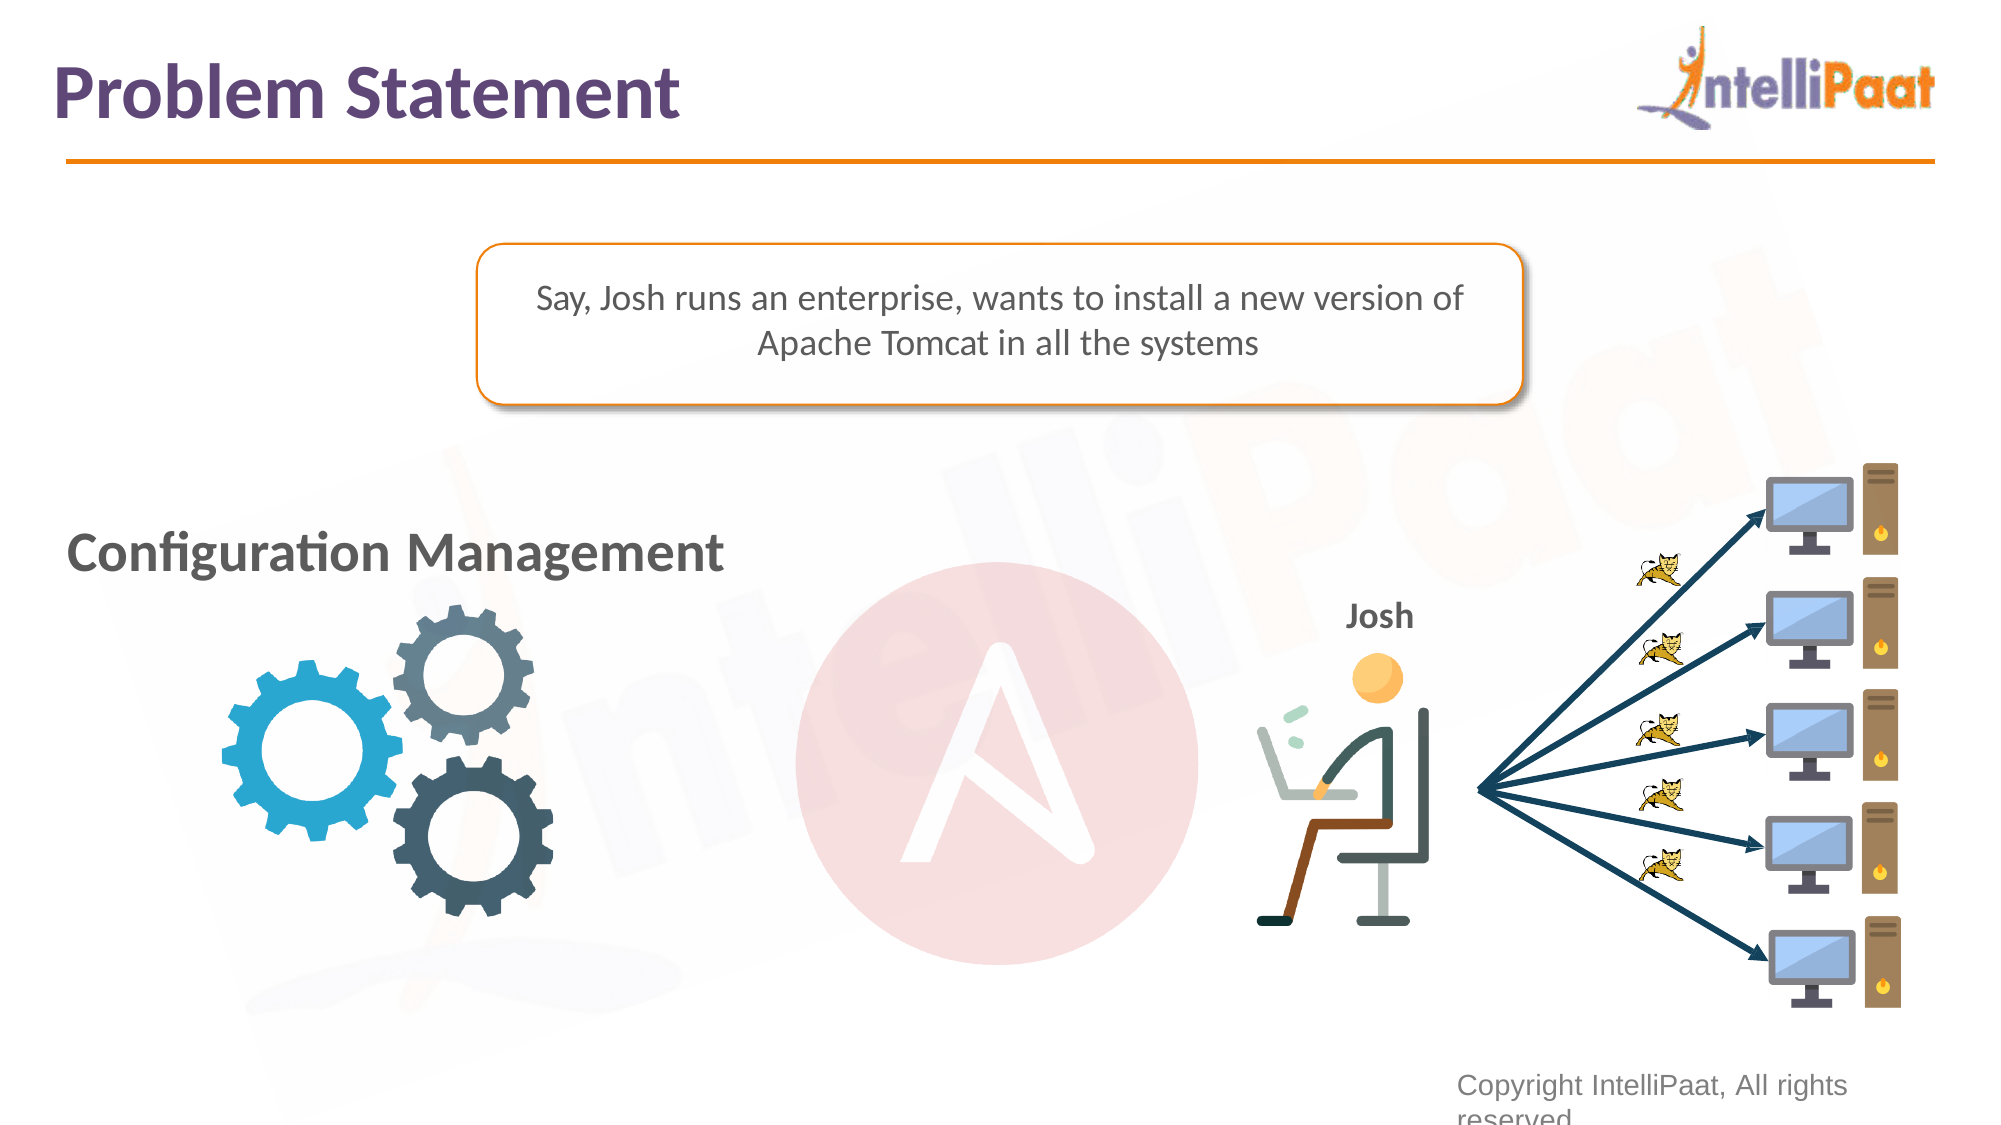

# Problem Statement

Say, Josh runs an enterprise, wants to install a new version of  Apache Tomcat in all the systems

Configuration Management

Josh

Copyright IntelliPaat, All rights reserved